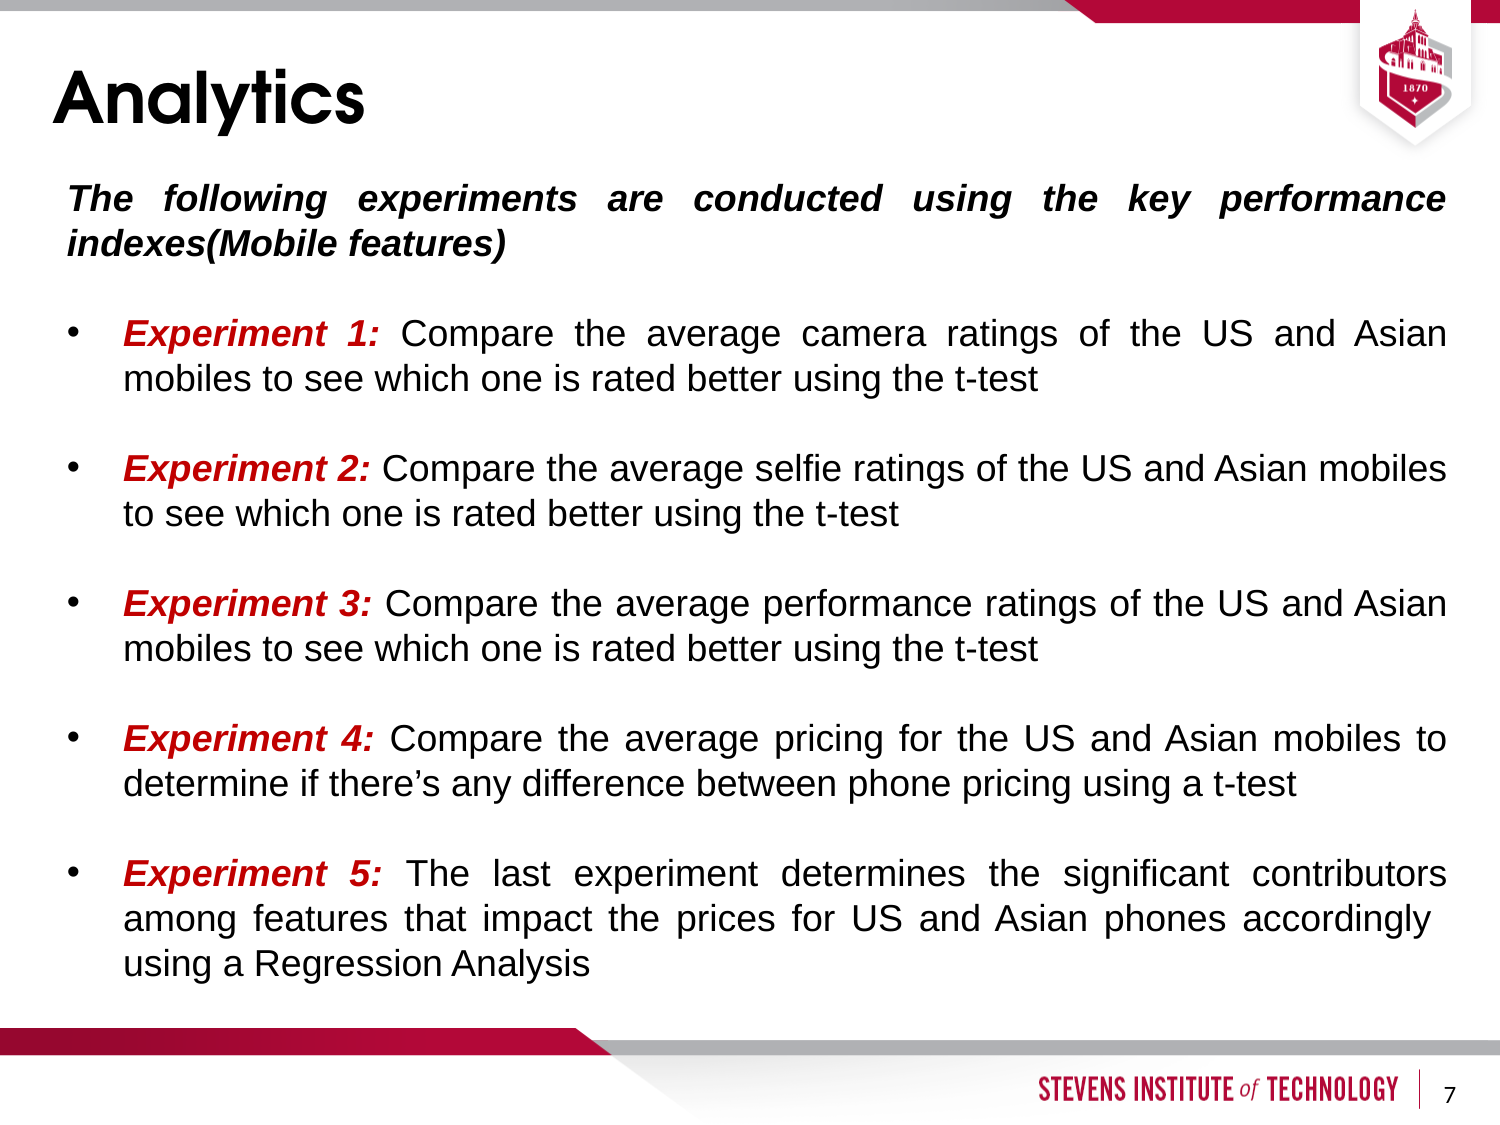

# Analytics
The following experiments are conducted using the key performance indexes(Mobile features)

Experiment 1: Compare the average camera ratings of the US and Asian mobiles to see which one is rated better using the t-test

Experiment 2: Compare the average selfie ratings of the US and Asian mobiles to see which one is rated better using the t-test

Experiment 3: Compare the average performance ratings of the US and Asian mobiles to see which one is rated better using the t-test

Experiment 4: Compare the average pricing for the US and Asian mobiles to determine if there’s any difference between phone pricing using a t-test

Experiment 5: The last experiment determines the significant contributors among features that impact the prices for US and Asian phones accordingly  using a Regression Analysis
7